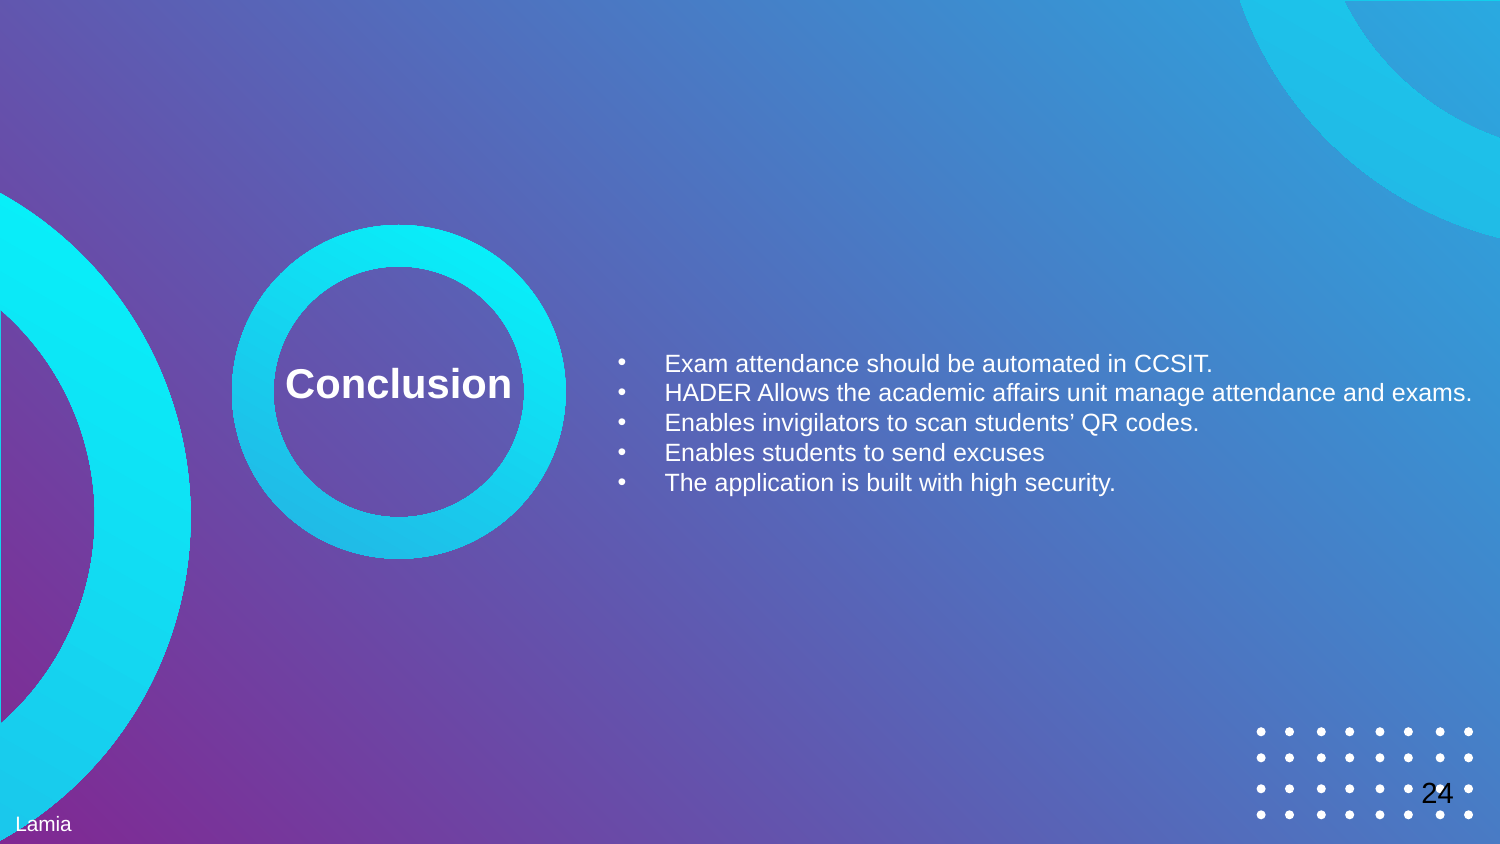

Exam attendance should be automated in CCSIT.
HADER Allows the academic affairs unit manage attendance and exams.
Enables invigilators to scan students’ QR codes.
Enables students to send excuses
The application is built with high security.

Conclusion

24
Lamia